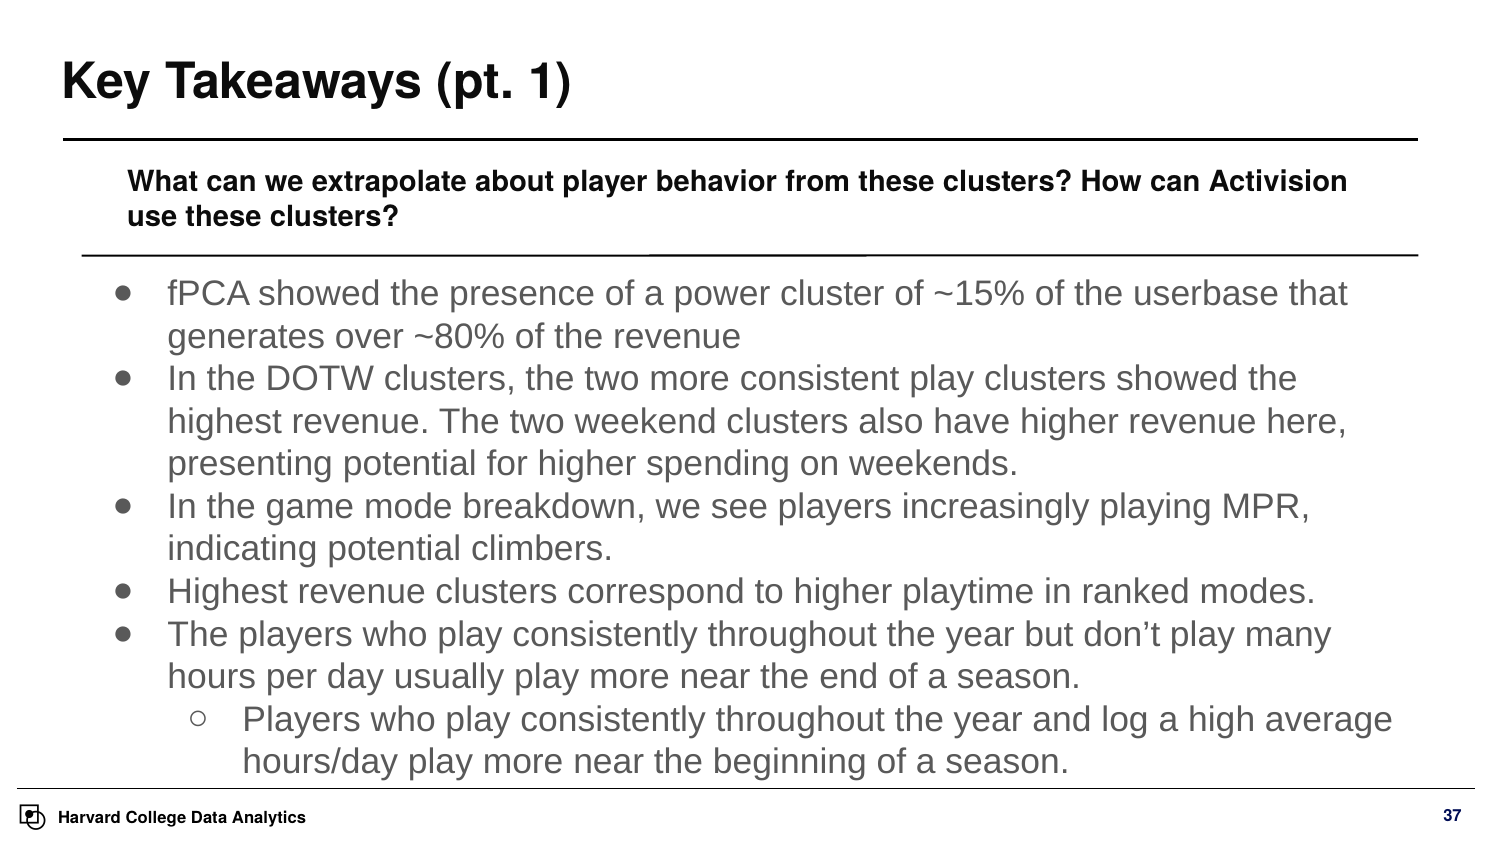

# Key Takeaways (pt. 1)
What can we extrapolate about player behavior from these clusters? How can Activision use these clusters?
fPCA showed the presence of a power cluster of ~15% of the userbase that generates over ~80% of the revenue
In the DOTW clusters, the two more consistent play clusters showed the highest revenue. The two weekend clusters also have higher revenue here, presenting potential for higher spending on weekends.
In the game mode breakdown, we see players increasingly playing MPR, indicating potential climbers.
Highest revenue clusters correspond to higher playtime in ranked modes.
The players who play consistently throughout the year but don’t play many hours per day usually play more near the end of a season.
Players who play consistently throughout the year and log a high average hours/day play more near the beginning of a season.
37